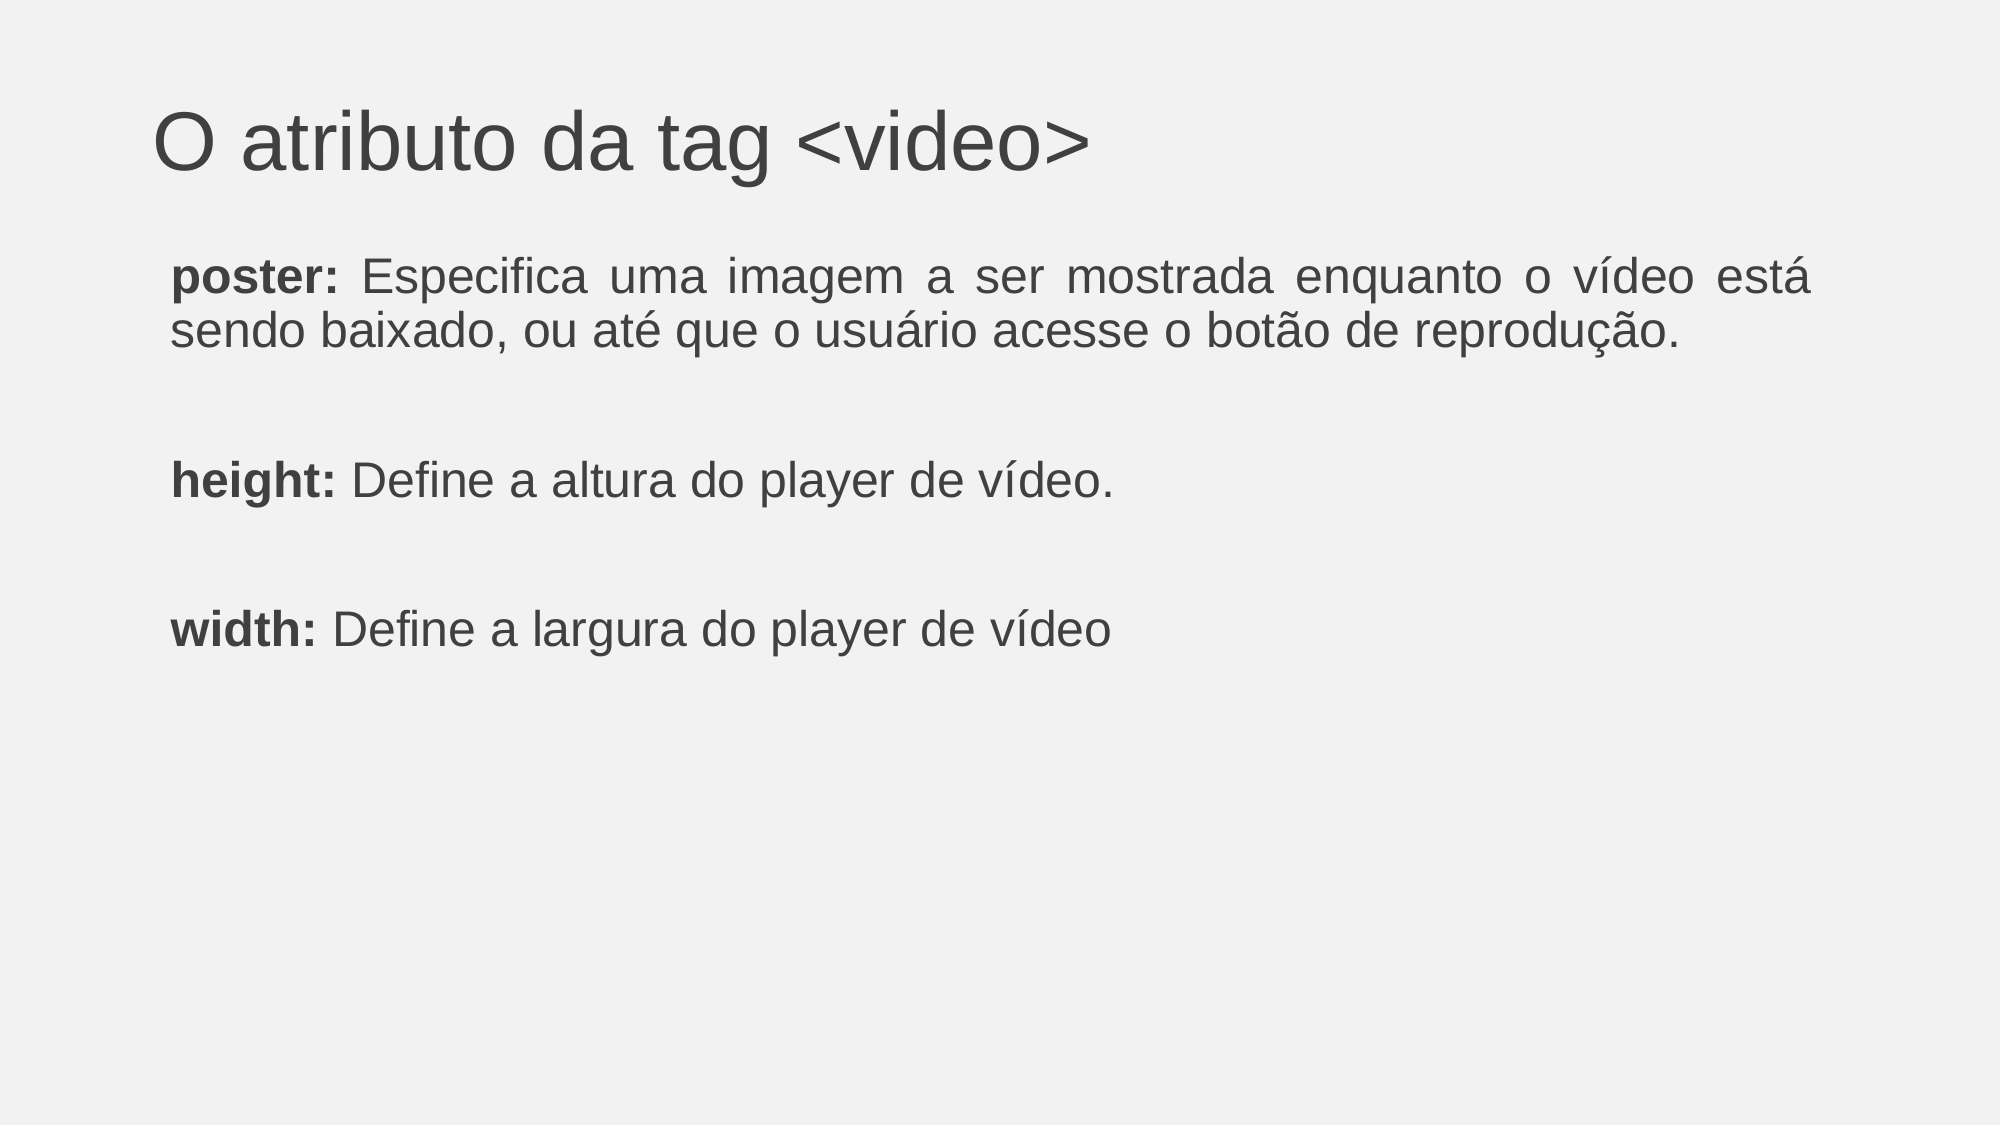

# O atributo da tag <video>
poster: Especifica uma imagem a ser mostrada enquanto o vídeo está sendo baixado, ou até que o usuário acesse o botão de reprodução.

height: Define a altura do player de vídeo.

width: Define a largura do player de vídeo